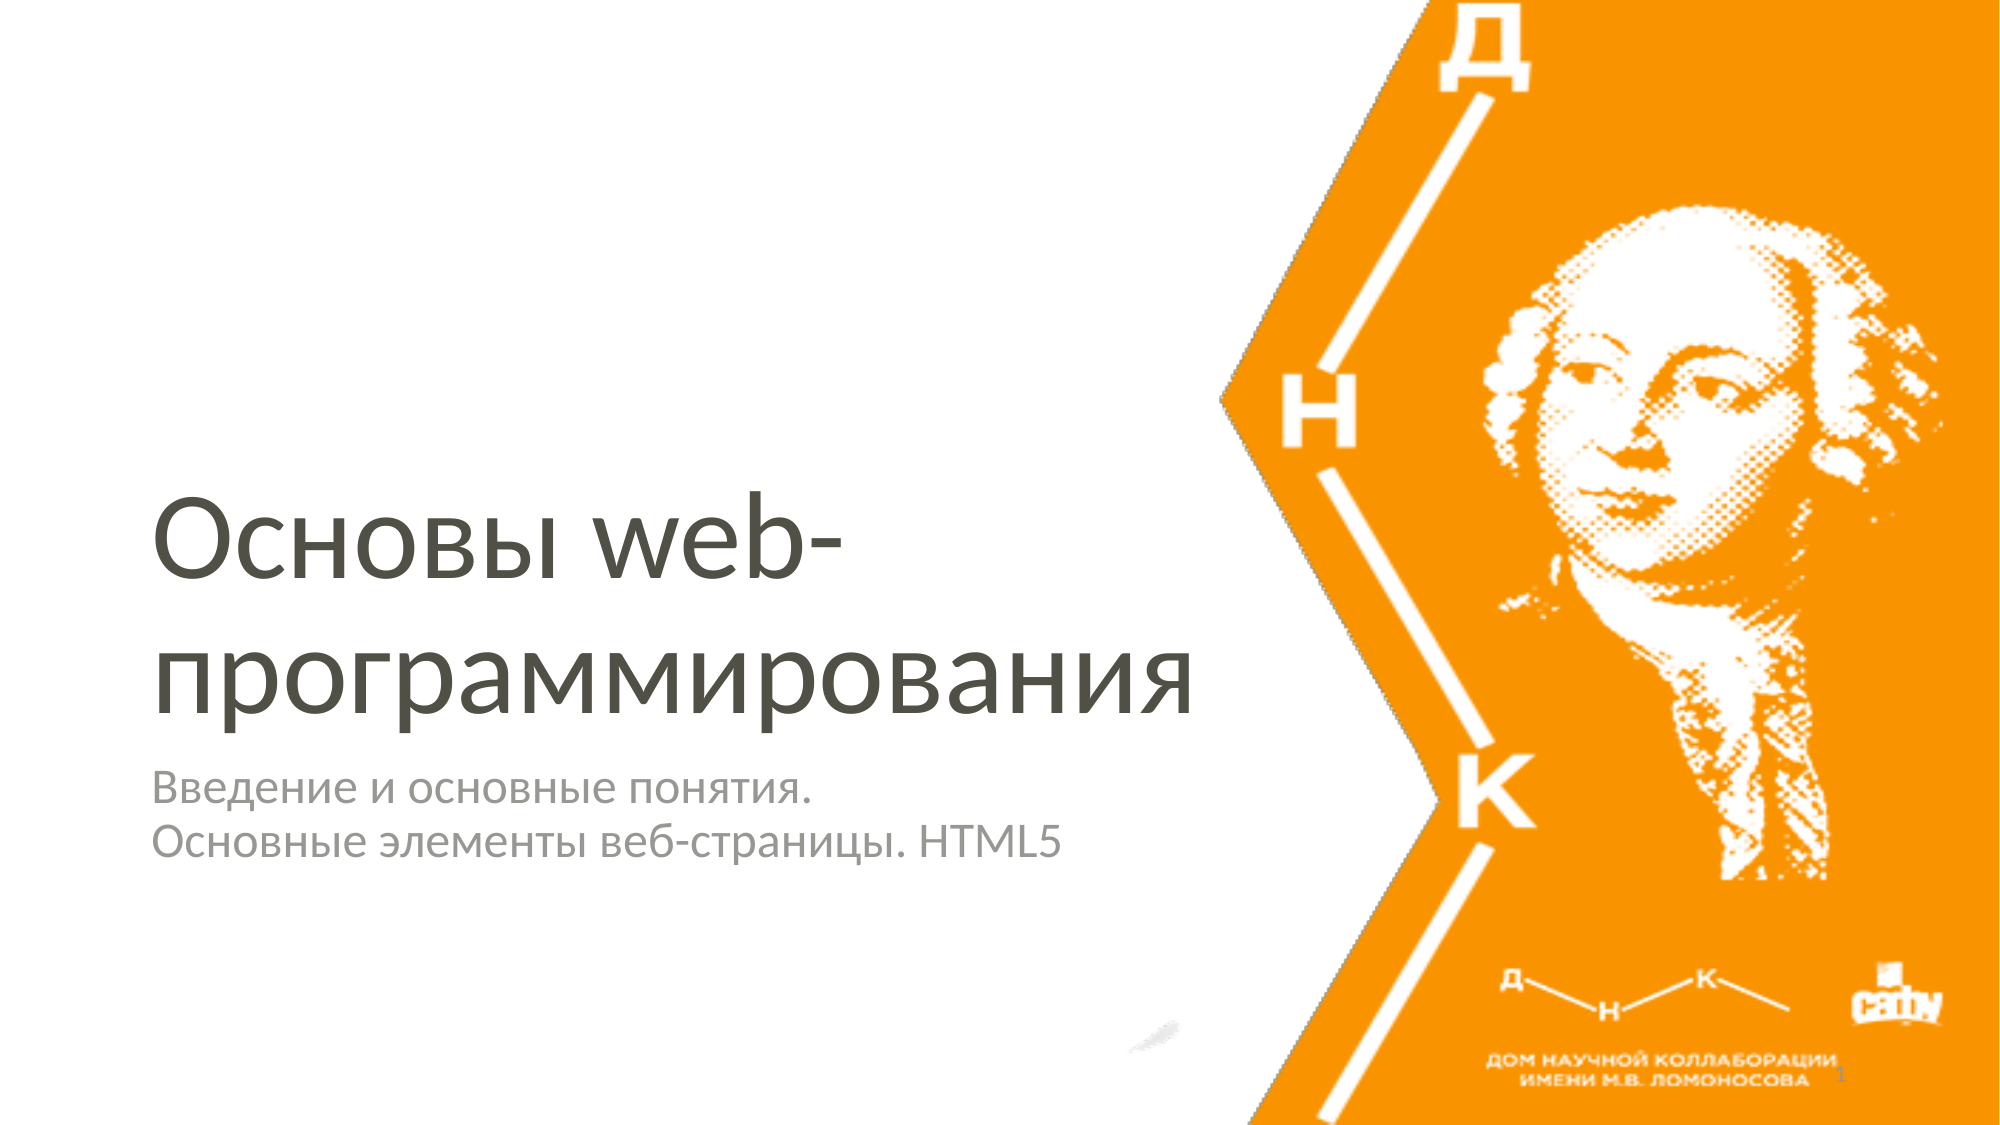

# Основы web-программирования
Введение и основные понятия.
Основные элементы веб-страницы. HTML5
1